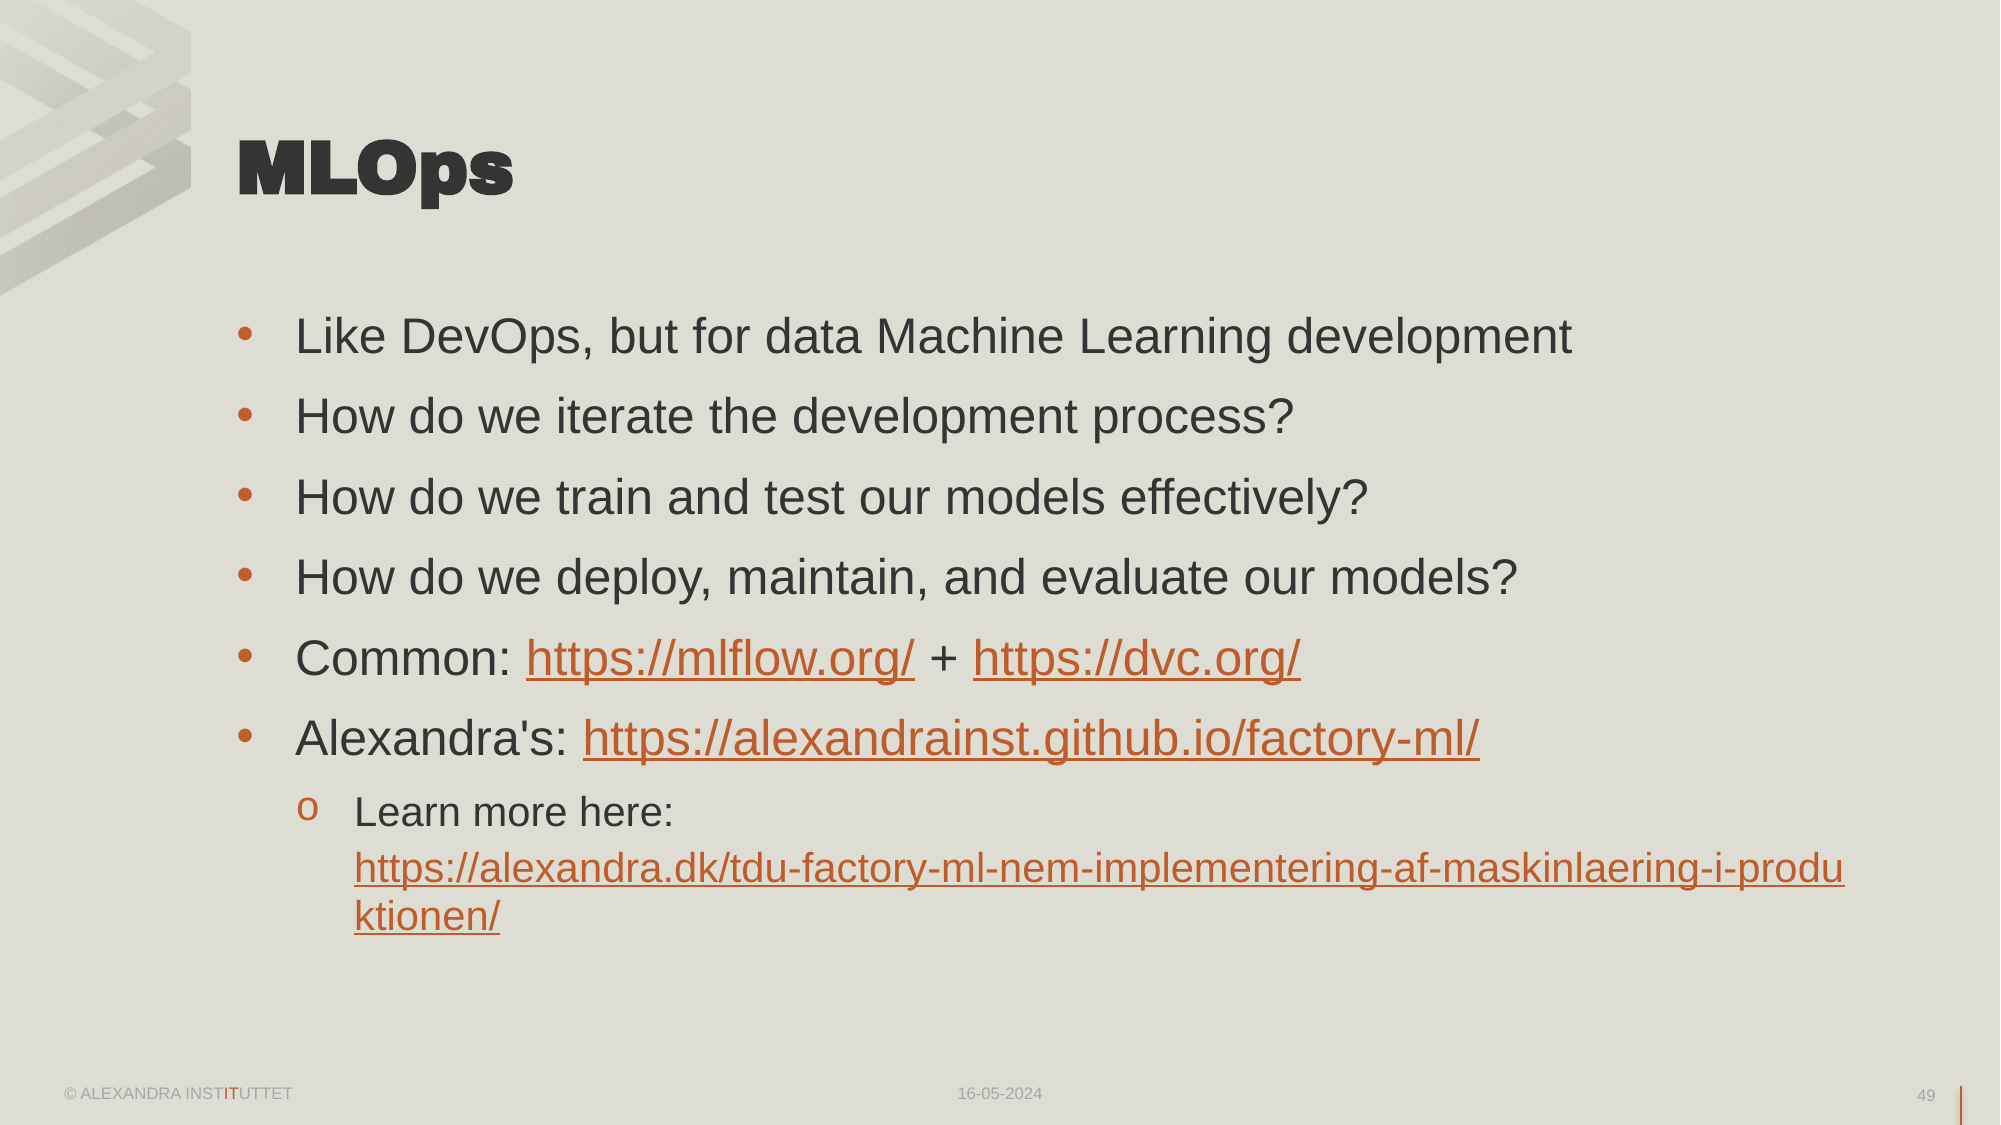

# MLOps
Like DevOps, but for data Machine Learning development
How do we iterate the development process?
How do we train and test our models effectively?
How do we deploy, maintain, and evaluate our models?
Common: https://mlflow.org/ + https://dvc.org/
Alexandra's: https://alexandrainst.github.io/factory-ml/
Learn more here: https://alexandra.dk/tdu-factory-ml-nem-implementering-af-maskinlaering-i-produktionen/

© ALEXANDRA INSTITUTTET
16-05-2024
49